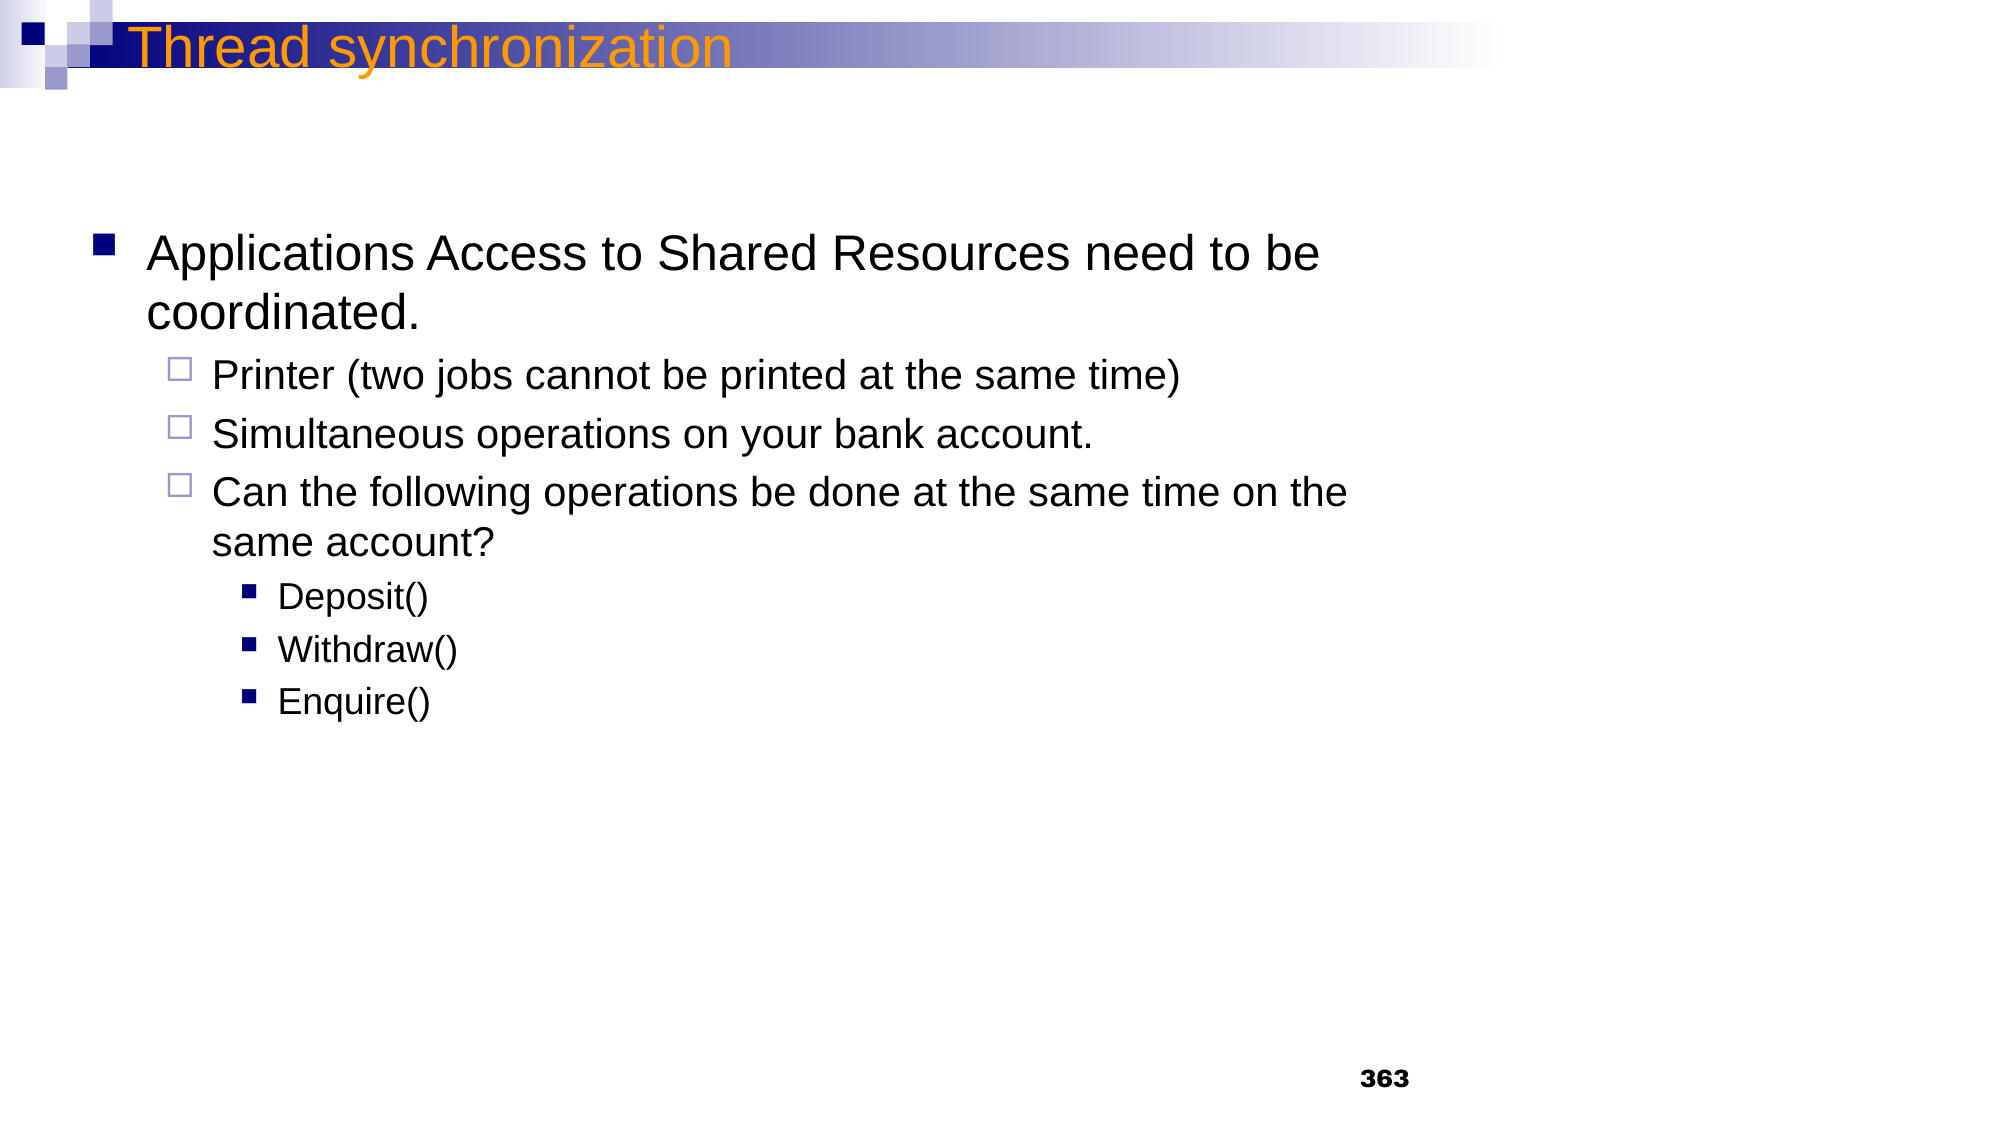

Thread synchronization
Applications Access to Shared Resources need to be coordinated.
Printer (two jobs cannot be printed at the same time)
Simultaneous operations on your bank account.
Can the following operations be done at the same time on the same account?
Deposit()
Withdraw()
Enquire()
363